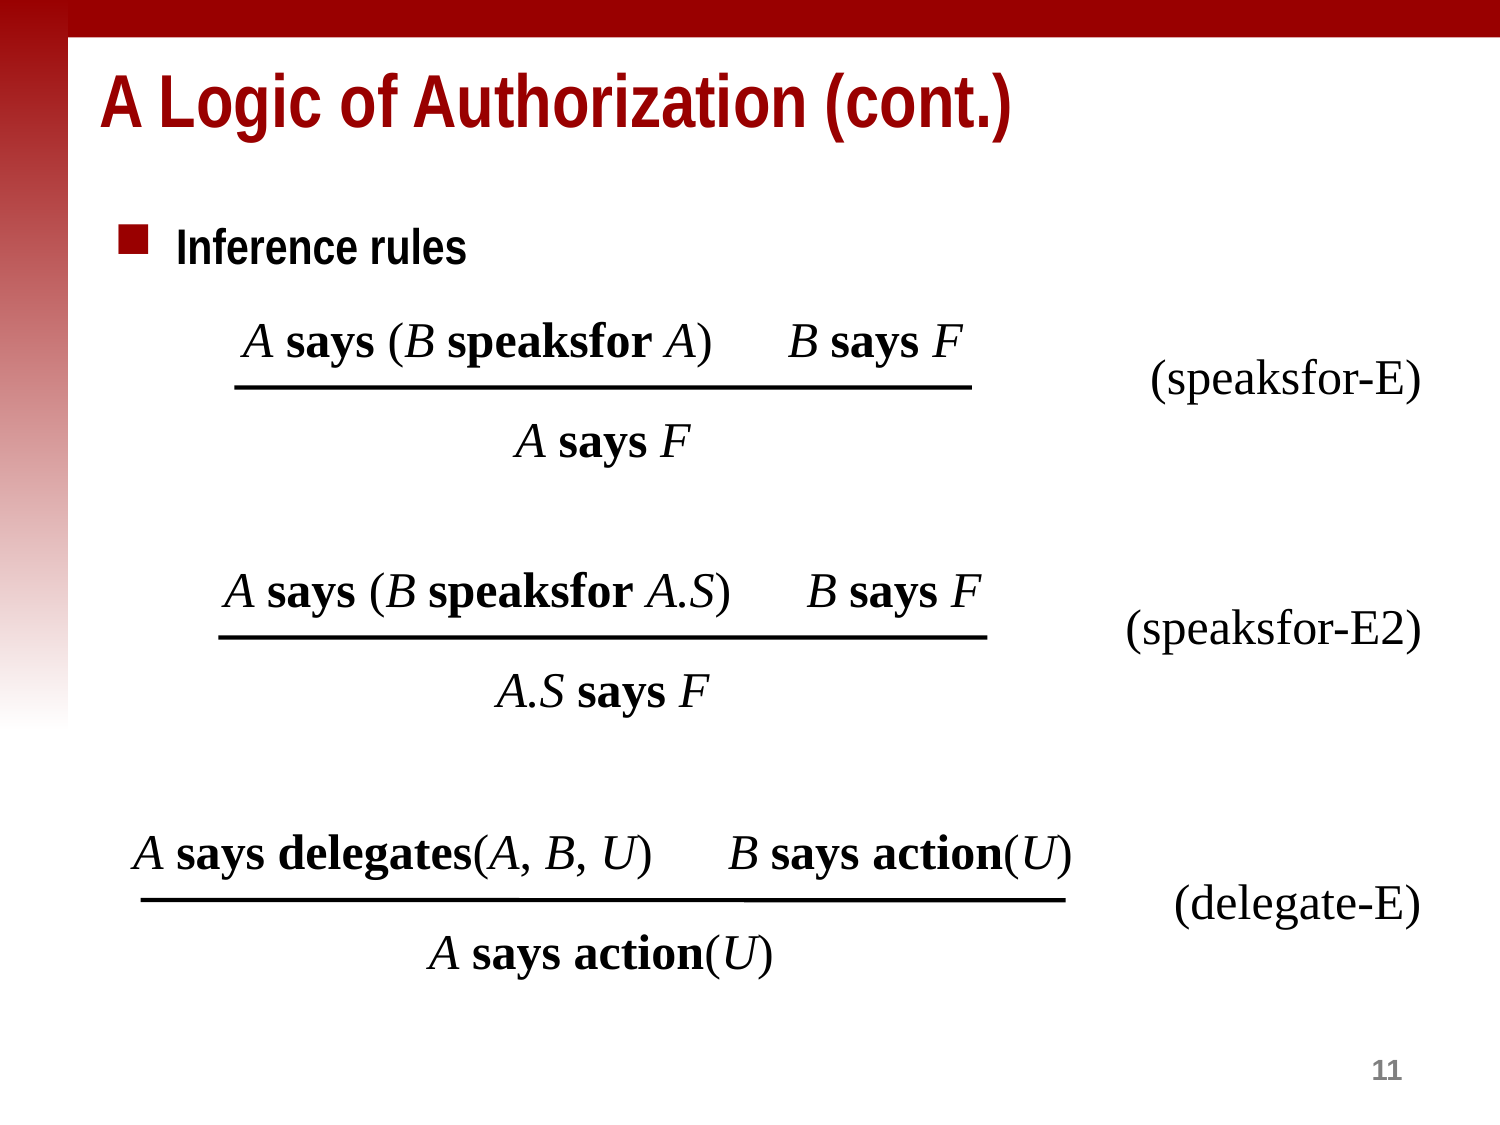

# A Logic of Authorization (cont.)
Inference rules
A says (B speaksfor A)      B says F
(speaksfor-E)

A says F
A says (B speaksfor A.S)      B says F
(speaksfor-E2)

A.S says F
A says delegates(A, B, U)      B says action(U)
(delegate-E)
A says action(U)